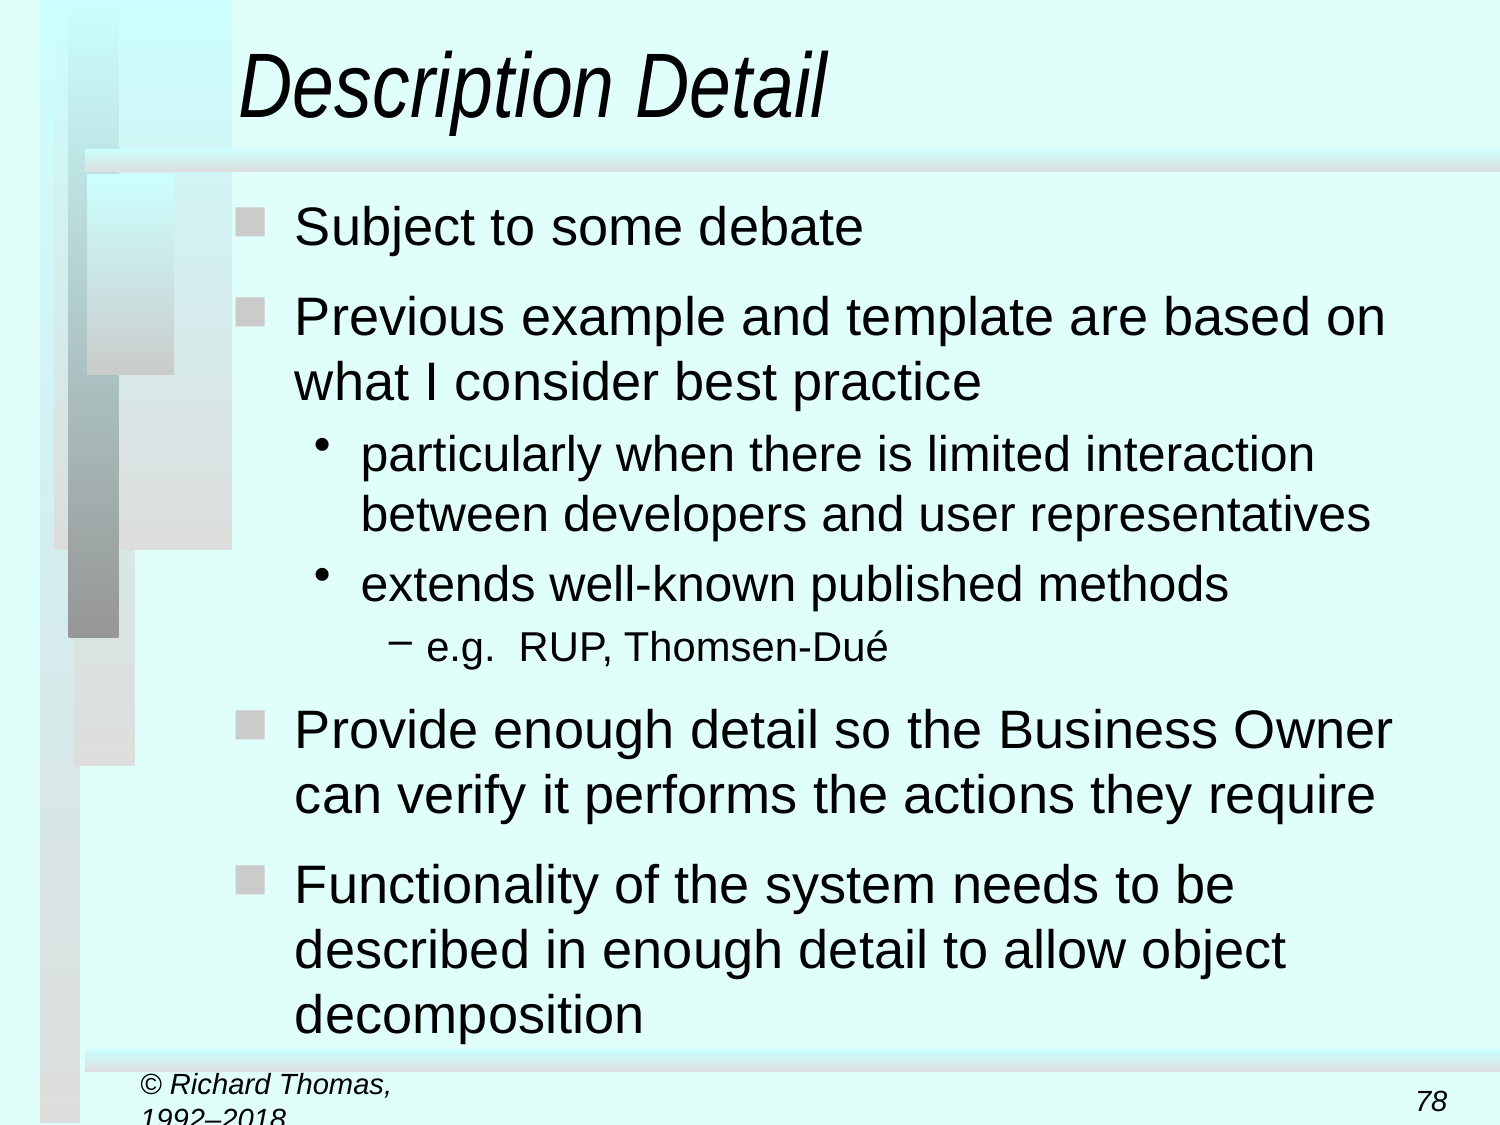

# Description Detail
Subject to some debate
Previous example and template are based on what I consider best practice
particularly when there is limited interaction between developers and user representatives
extends well-known published methods
e.g.  RUP, Thomsen-Dué
Provide enough detail so the Business Owner can verify it performs the actions they require
Functionality of the system needs to be described in enough detail to allow object decomposition

© Richard Thomas, 1992–2018
78